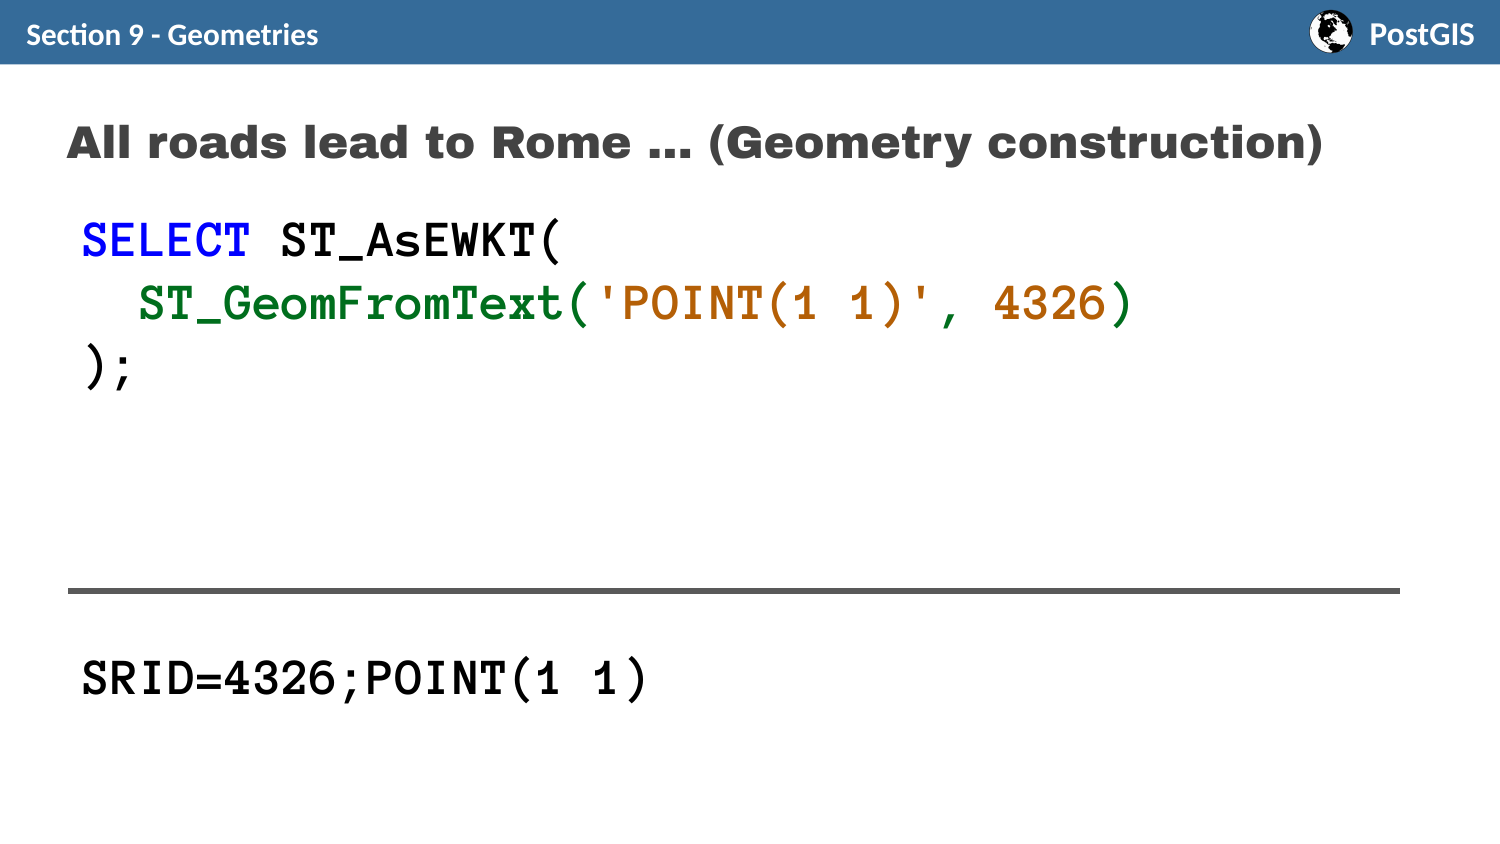

Section 9 - Geometries
# All roads lead to Rome … (Geometry construction)

SELECT ST_AsEWKT(
  ST_GeomFromText('POINT(1 1)', 4326)
);

SRID=4326;POINT(1 1)